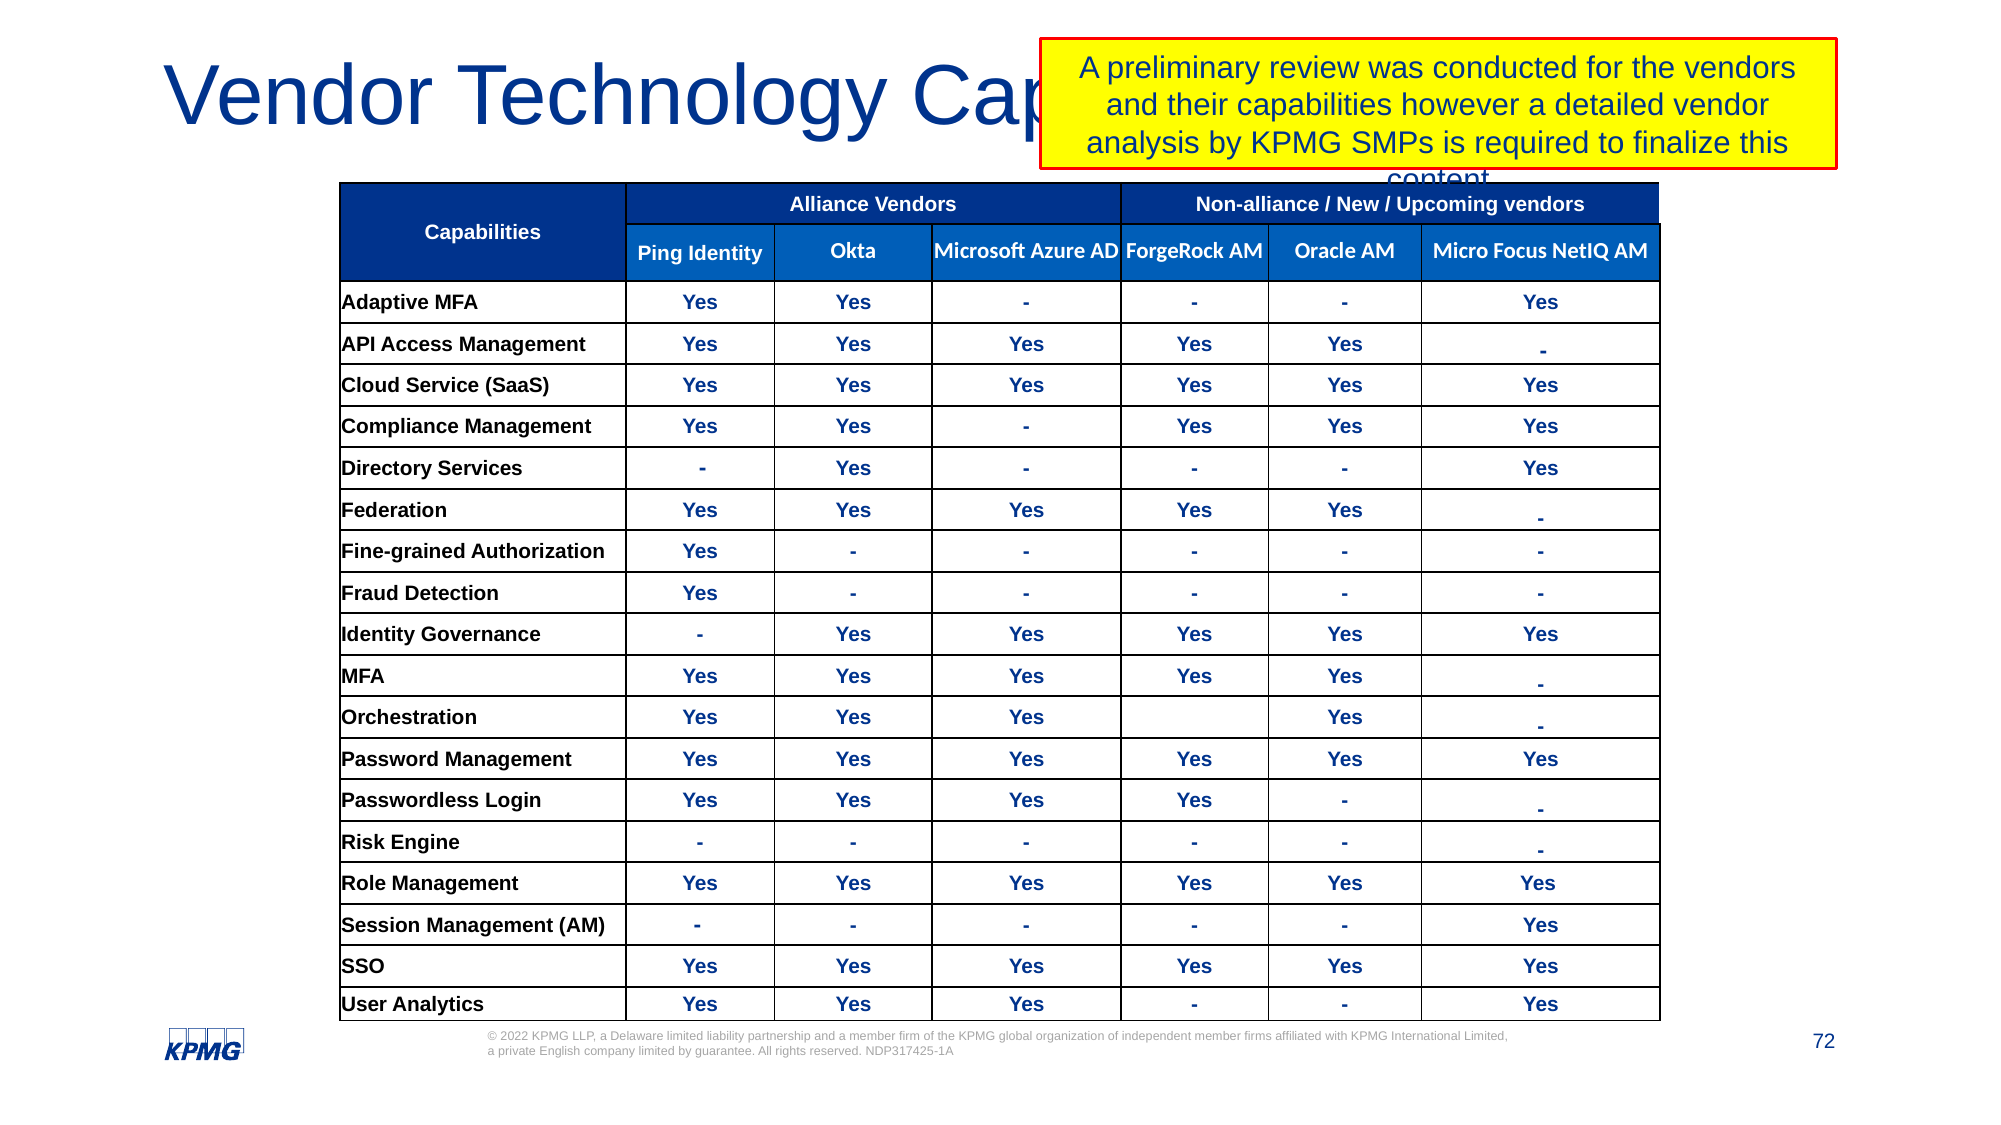

A preliminary review was conducted for the vendors and their capabilities however a detailed vendor analysis by KPMG SMPs is required to finalize this content
# Vendor Technology Capabilities – AM
| Capabilities | Alliance Vendors |  |  | Non-alliance / New / Upcoming vendors |  |  |
| --- | --- | --- | --- | --- | --- | --- |
|  | Ping Identity | Okta | Microsoft Azure AD | ForgeRock AM | Oracle AM | Micro Focus NetIQ AM |
| Adaptive MFA | Yes | Yes | - | - | - | Yes |
| API Access Management | Yes | Yes | Yes | Yes | Yes | - |
| Cloud Service (SaaS) | Yes | Yes | Yes | Yes | Yes | Yes |
| Compliance Management | Yes | Yes | - | Yes | Yes | Yes |
| Directory Services | - | Yes | - | - | - | Yes |
| Federation | Yes | Yes | Yes | Yes | Yes | - |
| Fine-grained Authorization | Yes | - | - | - | - | - |
| Fraud Detection | Yes | - | - | - | - | - |
| Identity Governance | - | Yes | Yes | Yes | Yes | Yes |
| MFA | Yes | Yes | Yes | Yes | Yes | - |
| Orchestration | Yes | Yes | Yes |  | Yes | - |
| Password Management | Yes | Yes | Yes | Yes | Yes | Yes |
| Passwordless Login | Yes | Yes | Yes | Yes | - | - |
| Risk Engine | - | - | - | - | - | - |
| Role Management | Yes | Yes | Yes | Yes | Yes | Yes |
| Session Management (AM) | - | - | - | - | - | Yes |
| SSO | Yes | Yes | Yes | Yes | Yes | Yes |
| User Analytics | Yes | Yes | Yes | - | - | Yes |